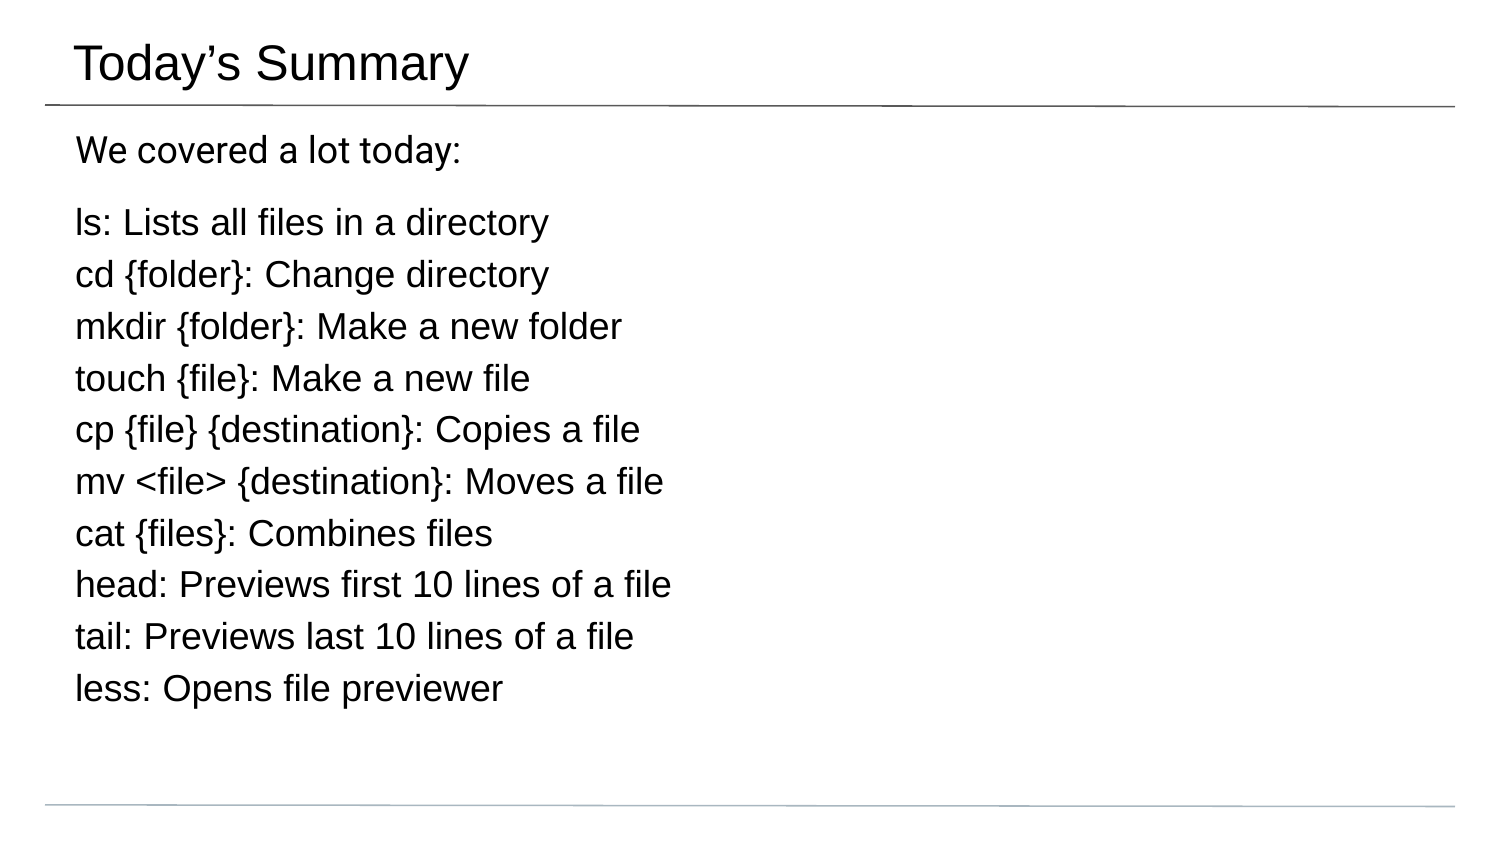

# Today’s Summary
We covered a lot today:
ls: Lists all files in a directory
cd {folder}: Change directory
mkdir {folder}: Make a new folder
touch {file}: Make a new file
cp {file} {destination}: Copies a file
mv <file> {destination}: Moves a file
cat {files}: Combines files
head: Previews first 10 lines of a file
tail: Previews last 10 lines of a file
less: Opens file previewer